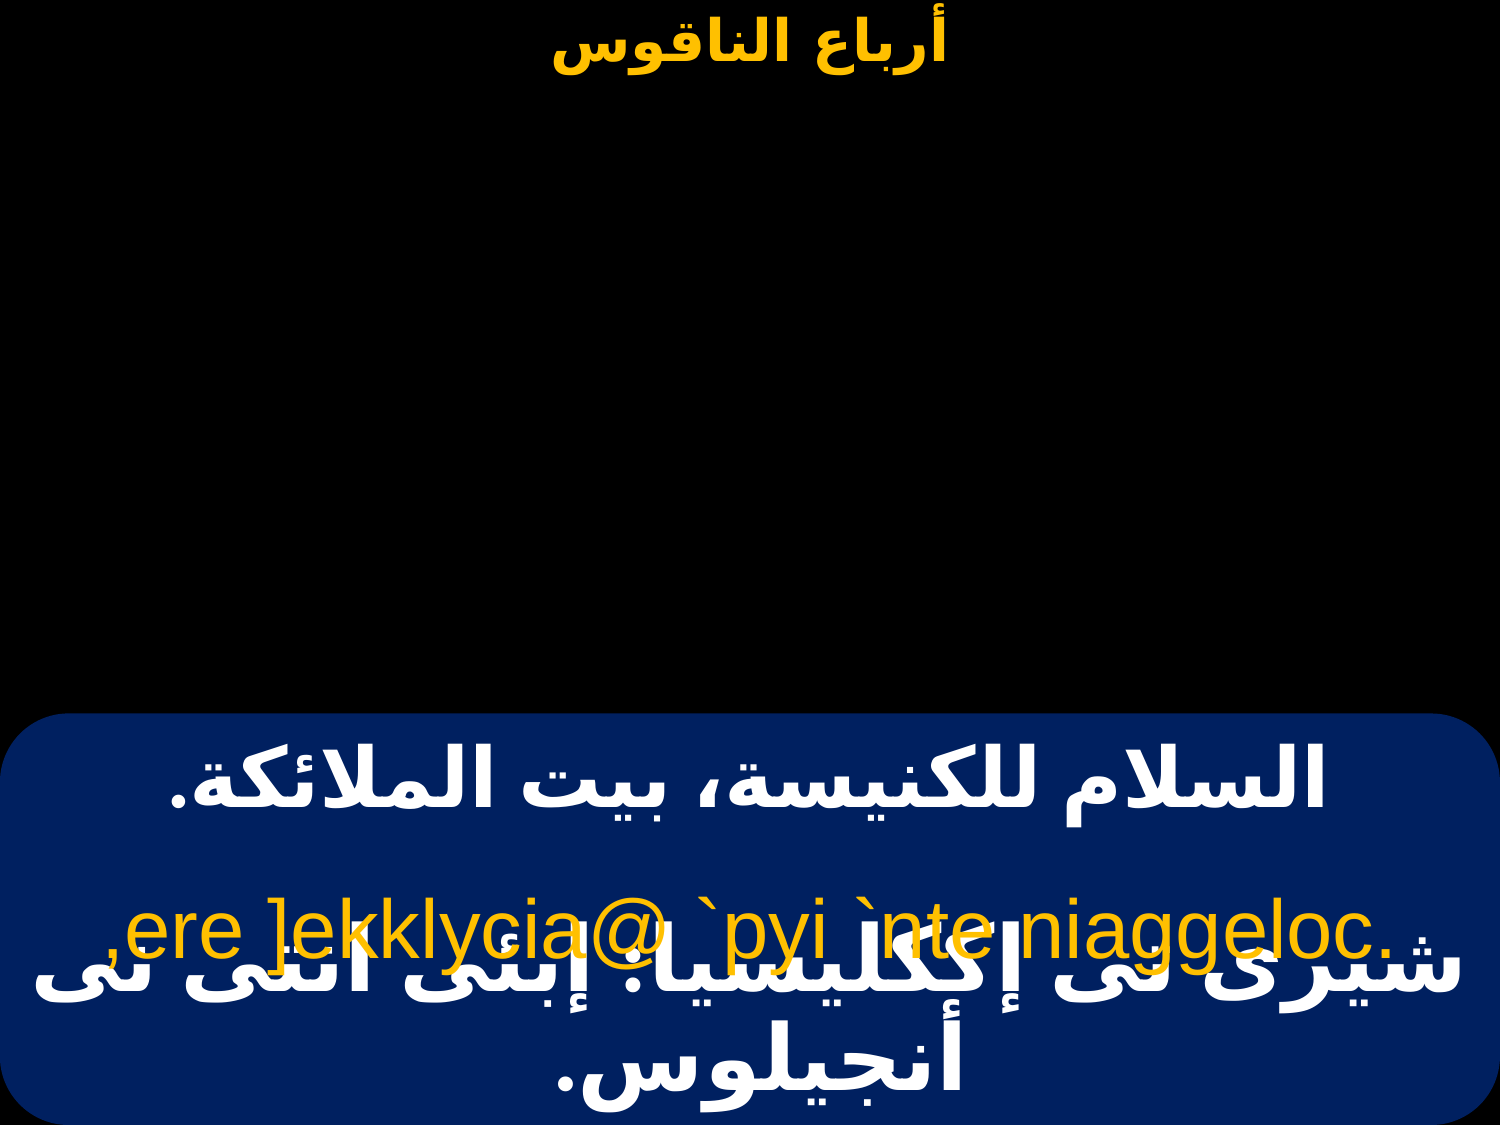

# السلام للكنيسة، بيت الملائكة.
,ere ]ekklycia@ `pyi `nte niaggeloc.
شيرى تى إككليسيا: إبئى انتى نى أنجيلوس.